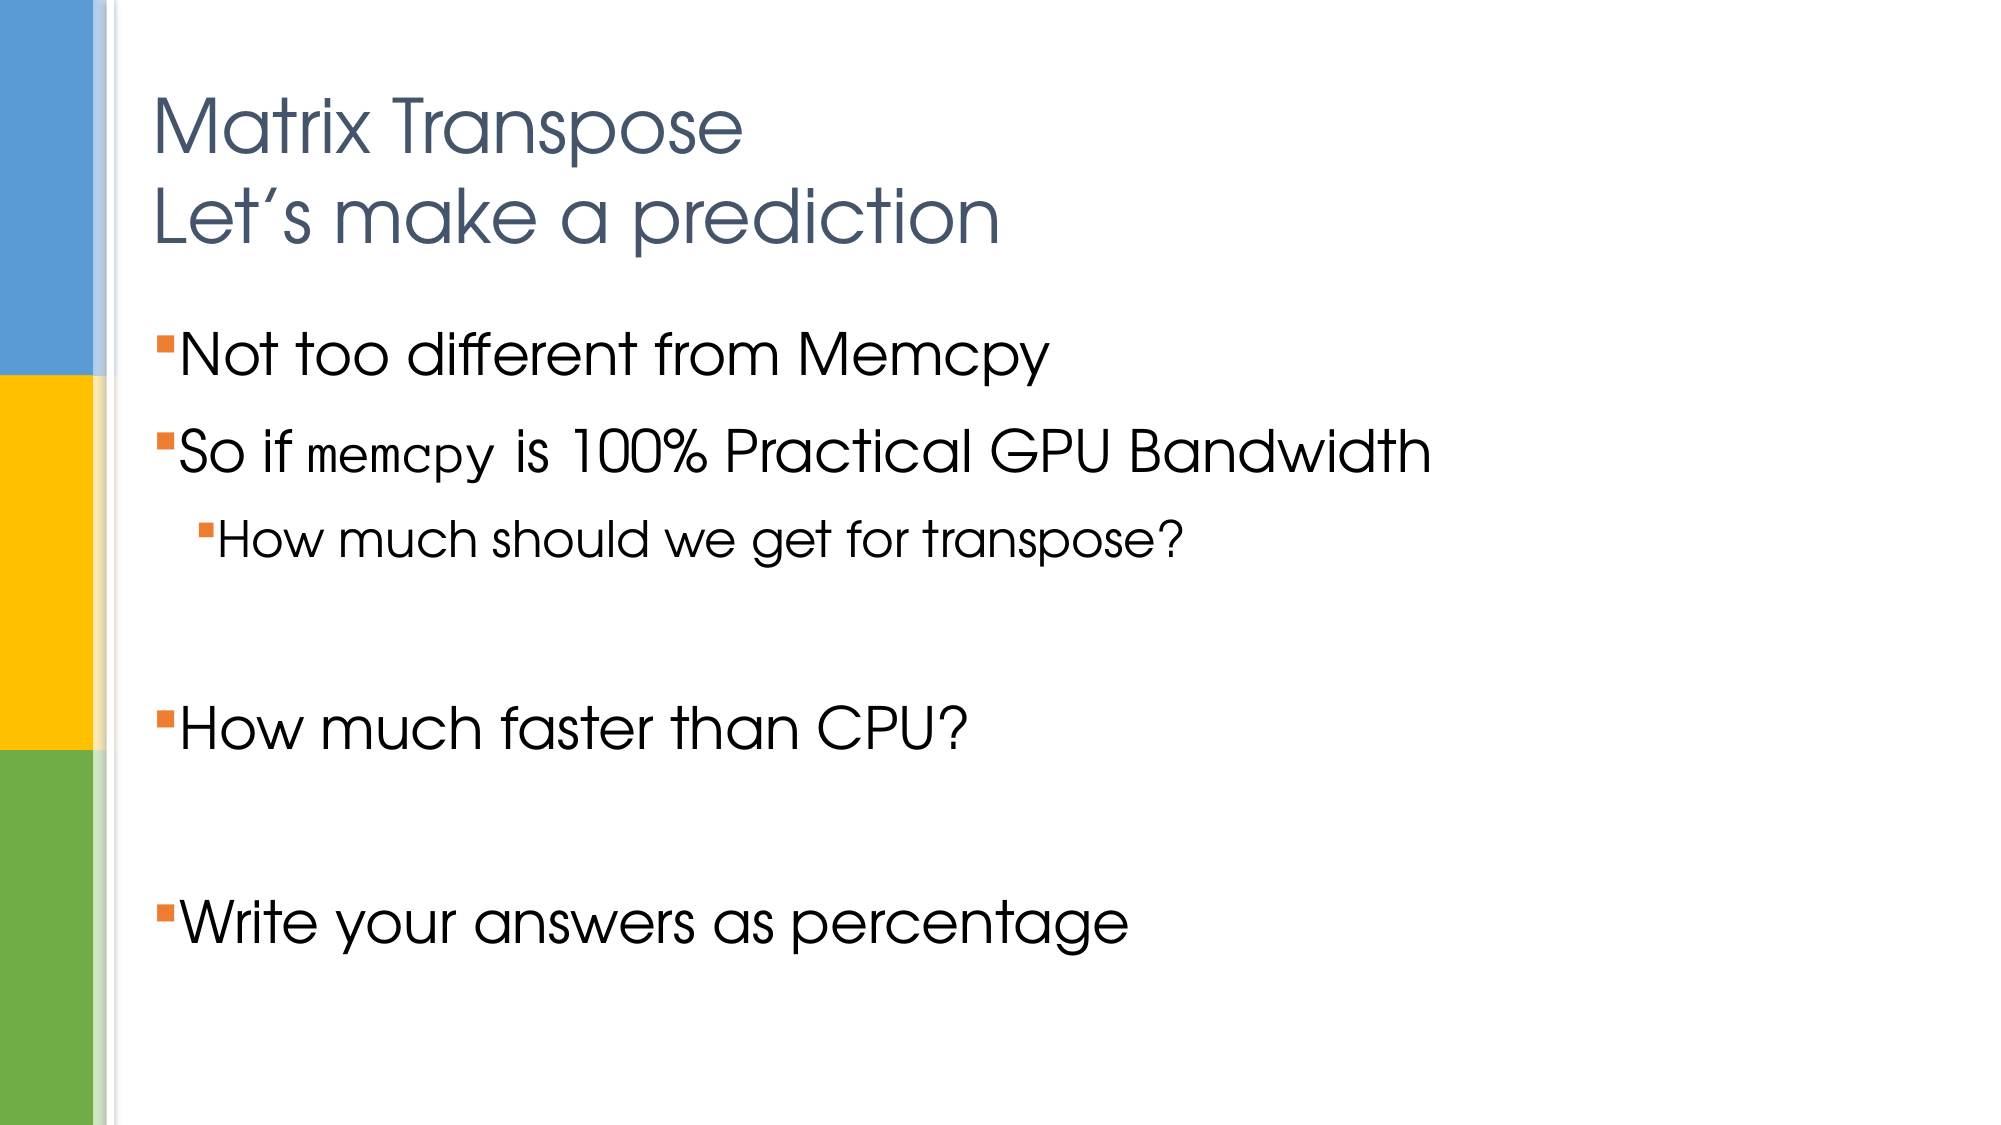

# Matrix Transpose Let’s make a prediction
Not too different from Memcpy
So if memcpy is 100% Practical GPU Bandwidth
How much should we get for transpose?

How much faster than CPU?

Write your answers as percentage